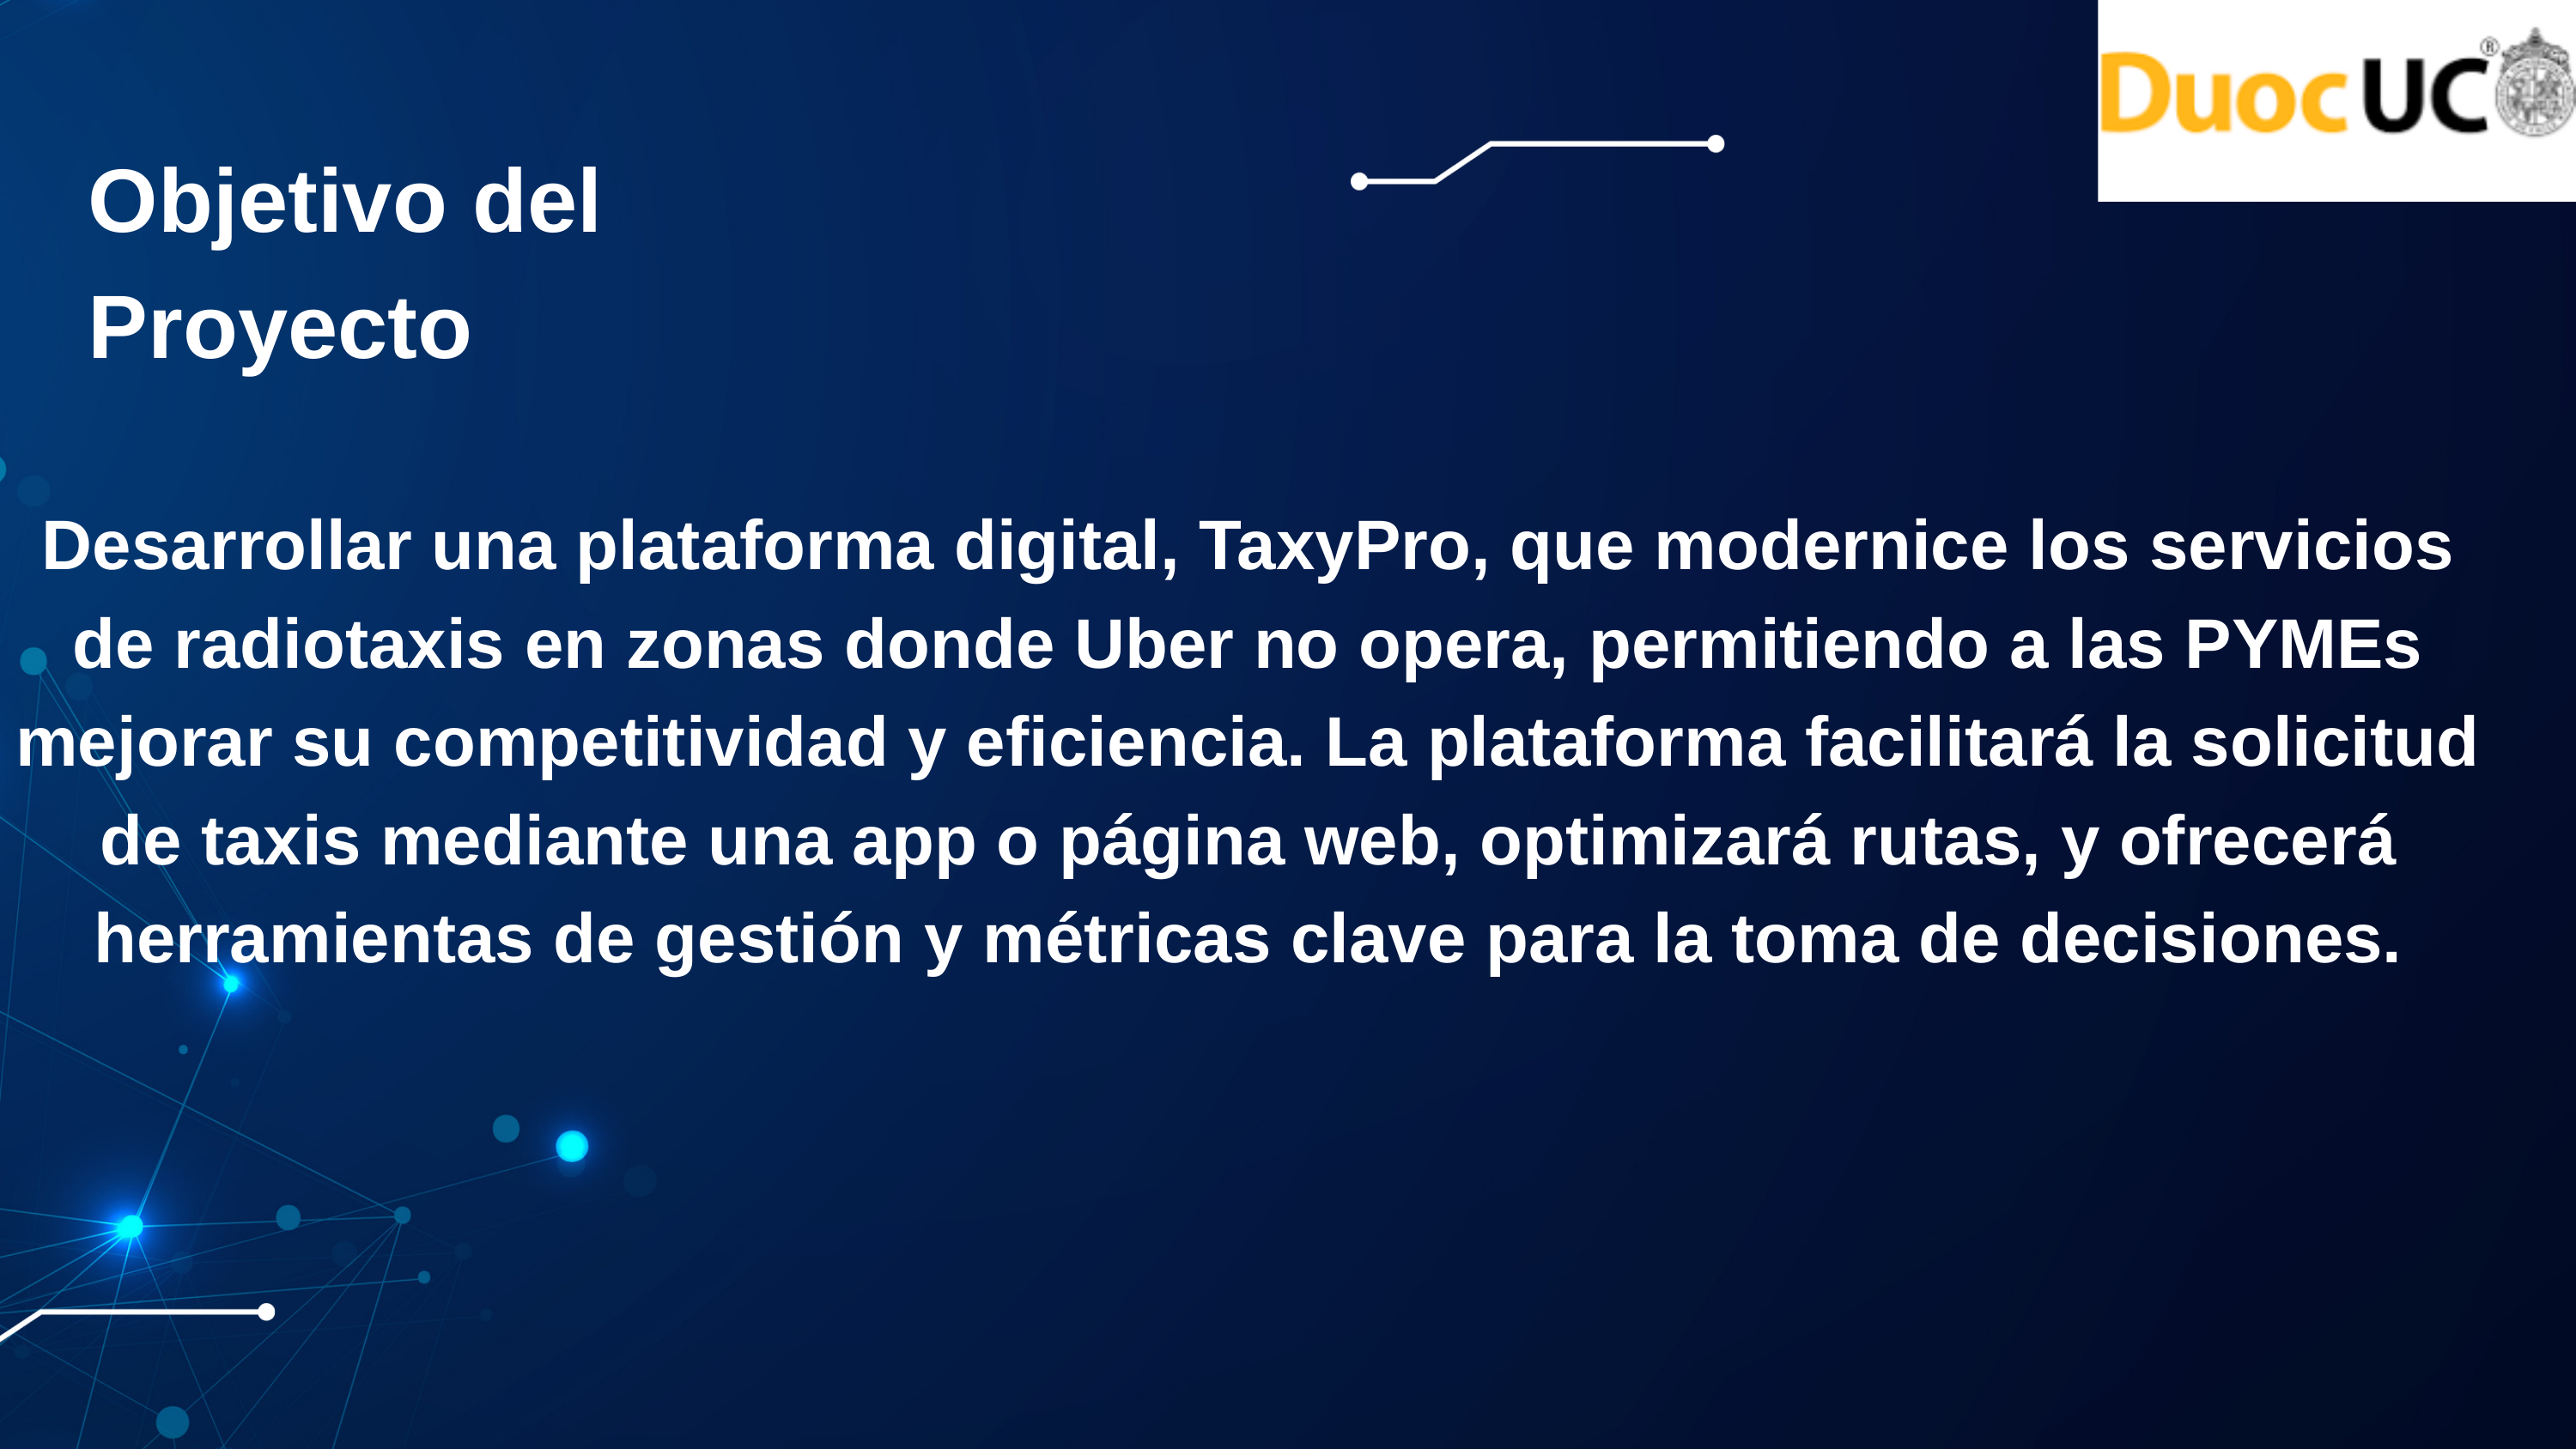

Objetivo del Proyecto

Desarrollar una plataforma digital, TaxyPro, que modernice los servicios de radiotaxis en zonas donde Uber no opera, permitiendo a las PYMEs mejorar su competitividad y eficiencia. La plataforma facilitará la solicitud de taxis mediante una app o página web, optimizará rutas, y ofrecerá herramientas de gestión y métricas clave para la toma de decisiones.